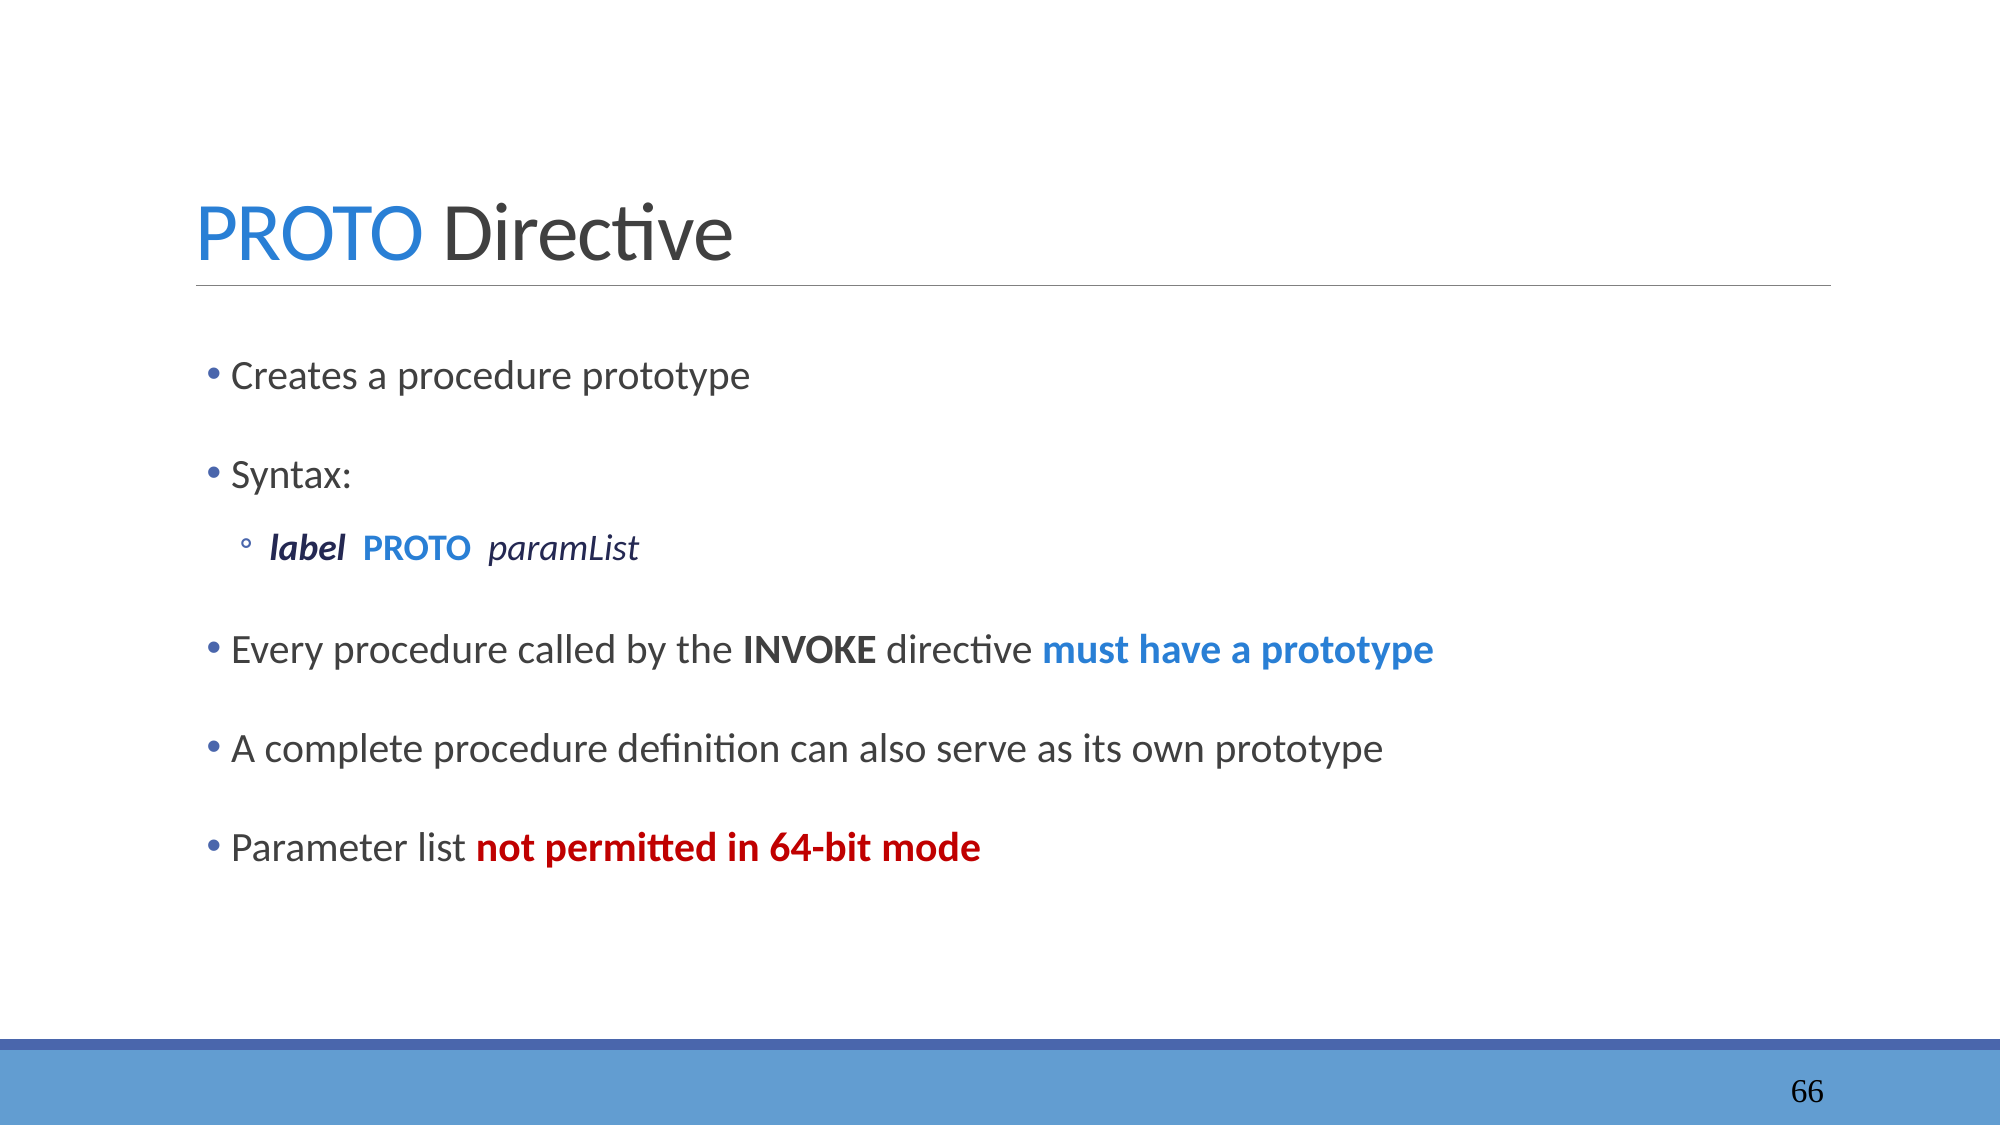

# PROTO Directive
 Creates a procedure prototype
 Syntax:
label  PROTO  paramList
 Every procedure called by the INVOKE directive must have a prototype
 A complete procedure definition can also serve as its own prototype
 Parameter list not permitted in 64-bit mode

66